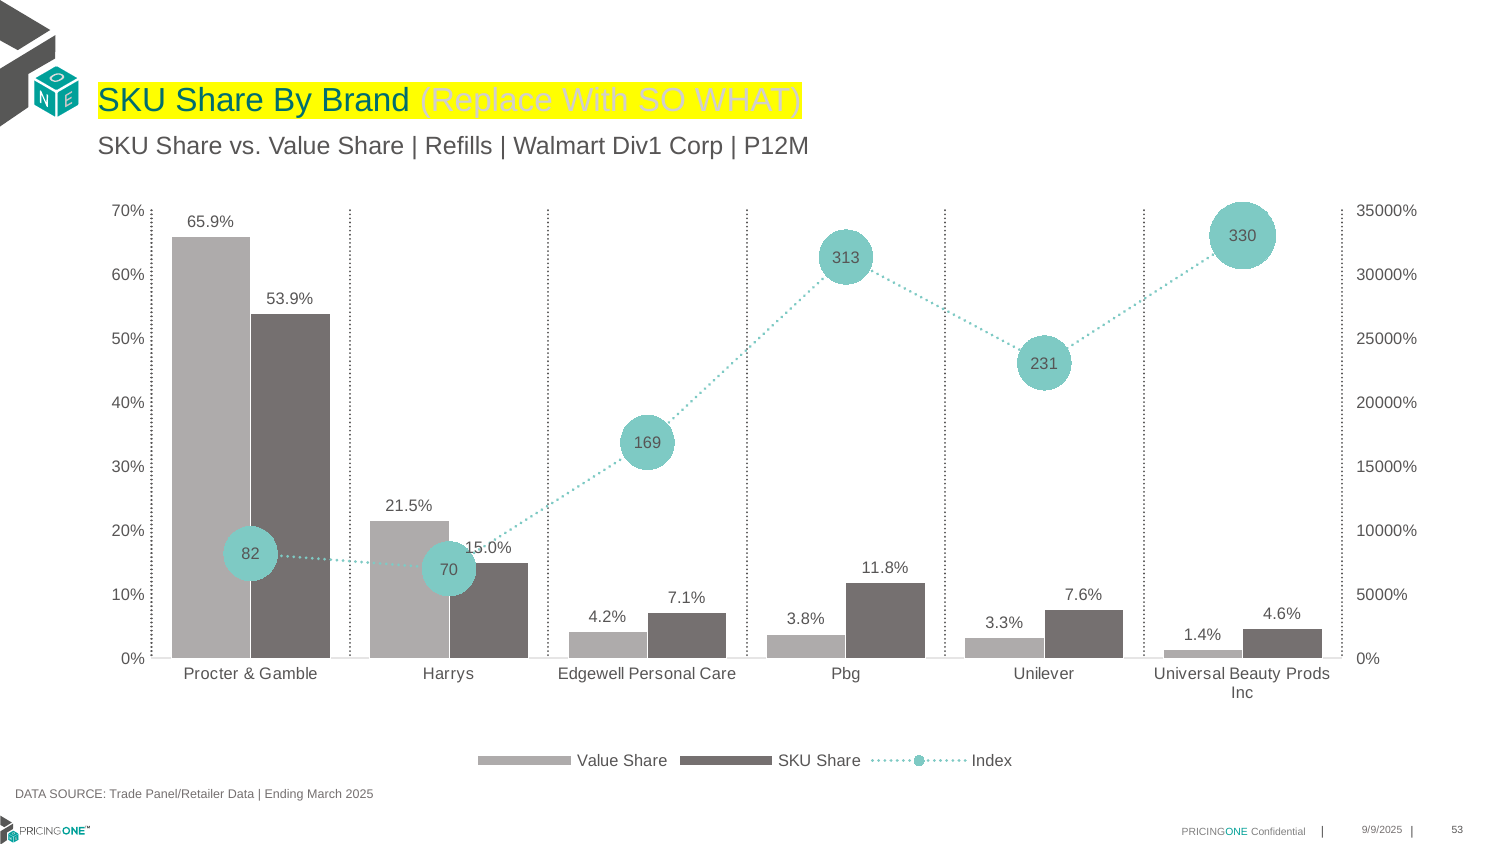

# SKU Share By Brand (Replace With SO WHAT)
SKU Share vs. Value Share | Refills | Walmart Div1 Corp | P12M

### Chart

| Category | Value Share | SKU Share | Index |
|---|---|---|---|
| Procter & Gamble | 0.6587103362448233 | 0.538505419281232 | 81.75147551974732 |
| Harrys | 0.21478330524000885 | 0.15002852253280088 | 69.85110987334515 |
| Edgewell Personal Care | 0.04195008455714507 | 0.07073588134626355 | 168.61916273352443 |
| Pbg | 0.03767356388469502 | 0.11808328579577868 | 313.4380547515716 |
| Unilever | 0.032889977513461635 | 0.07586993725042784 | 230.67798456041757 |
| Universal Beauty Prods Inc | 0.013991703065241055 | 0.04620650313747861 | 330.2421651033126 |
DATA SOURCE: Trade Panel/Retailer Data | Ending March 2025

9/9/2025
53